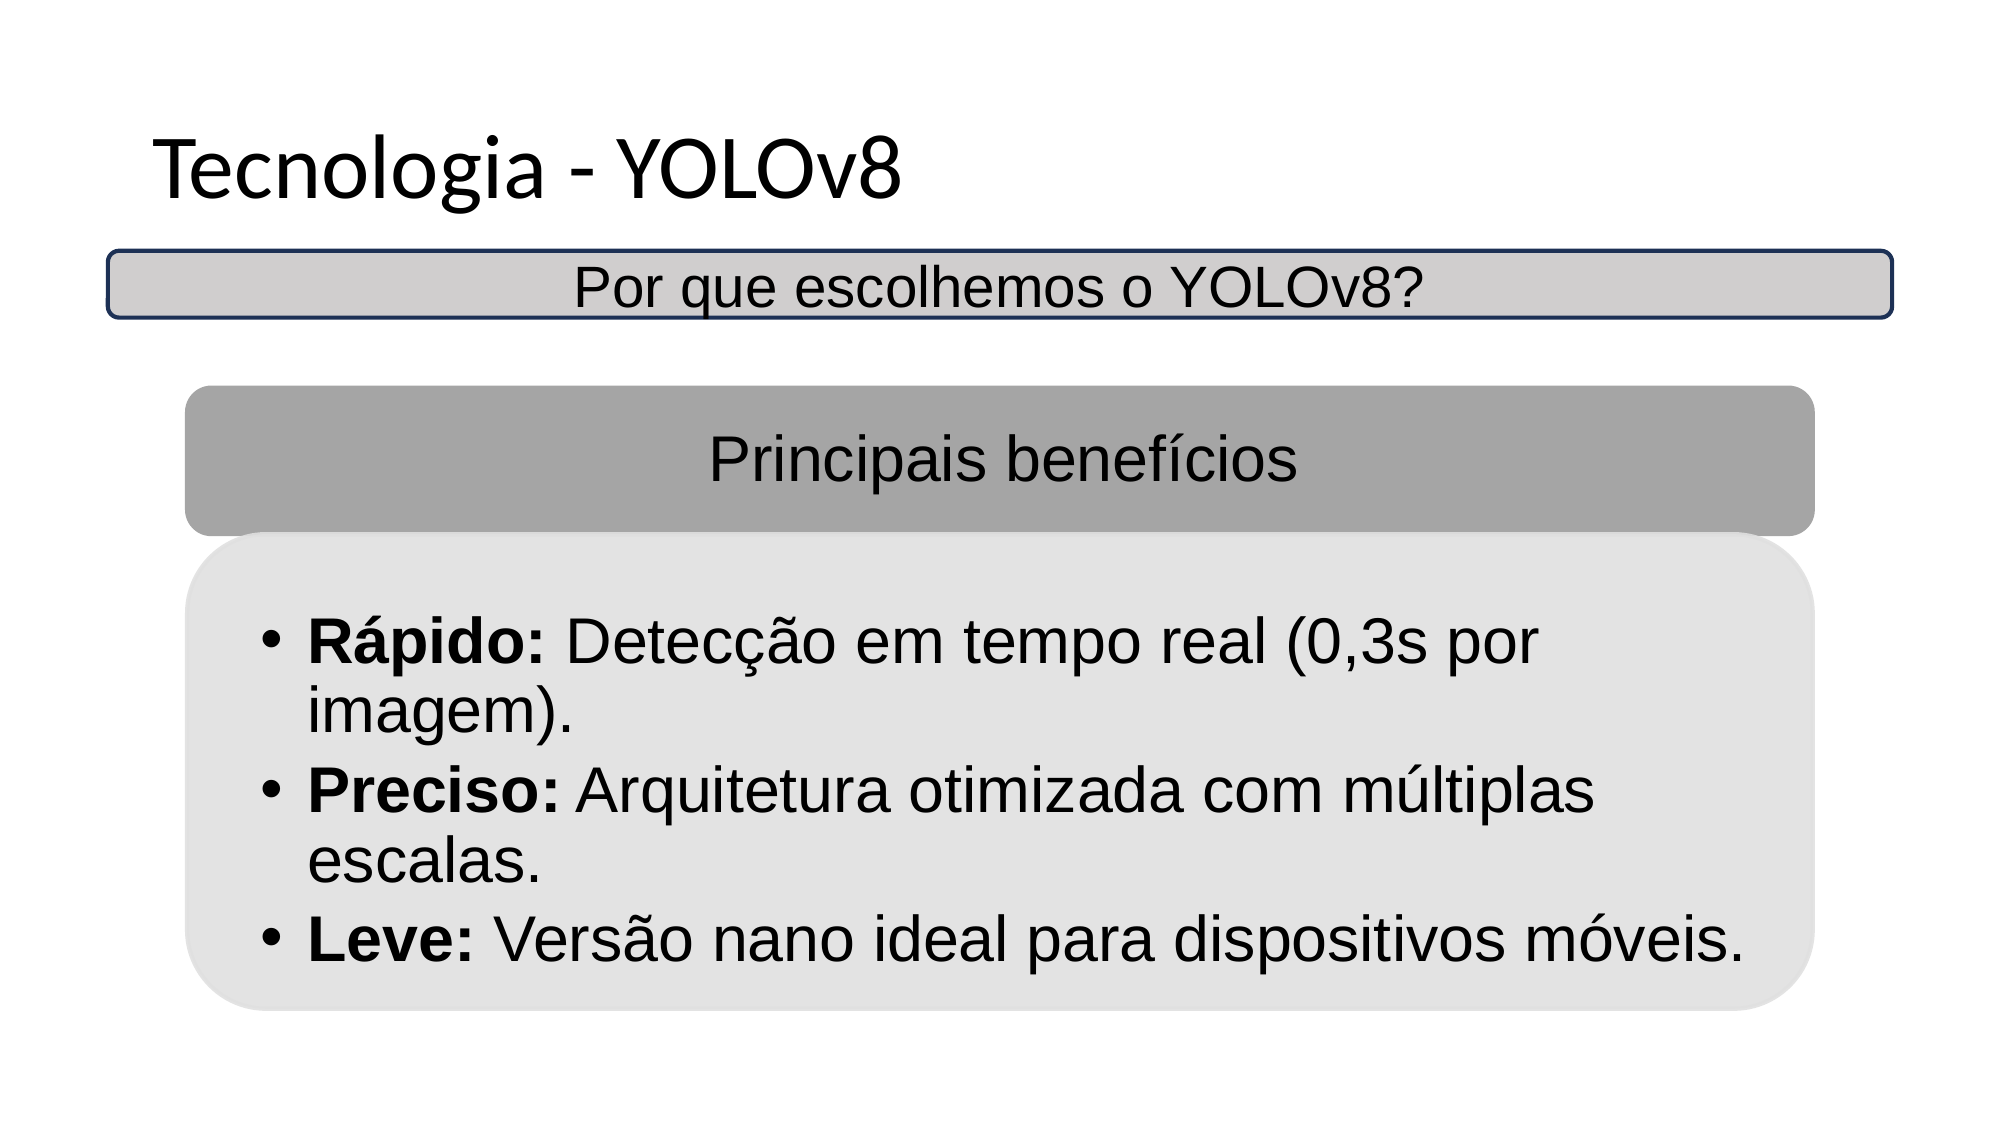

# Tecnologia - YOLOv8
Por que escolhemos o YOLOv8?
Principais benefícios
Rápido: Detecção em tempo real (0,3s por imagem).
Preciso: Arquitetura otimizada com múltiplas escalas.
Leve: Versão nano ideal para dispositivos móveis.